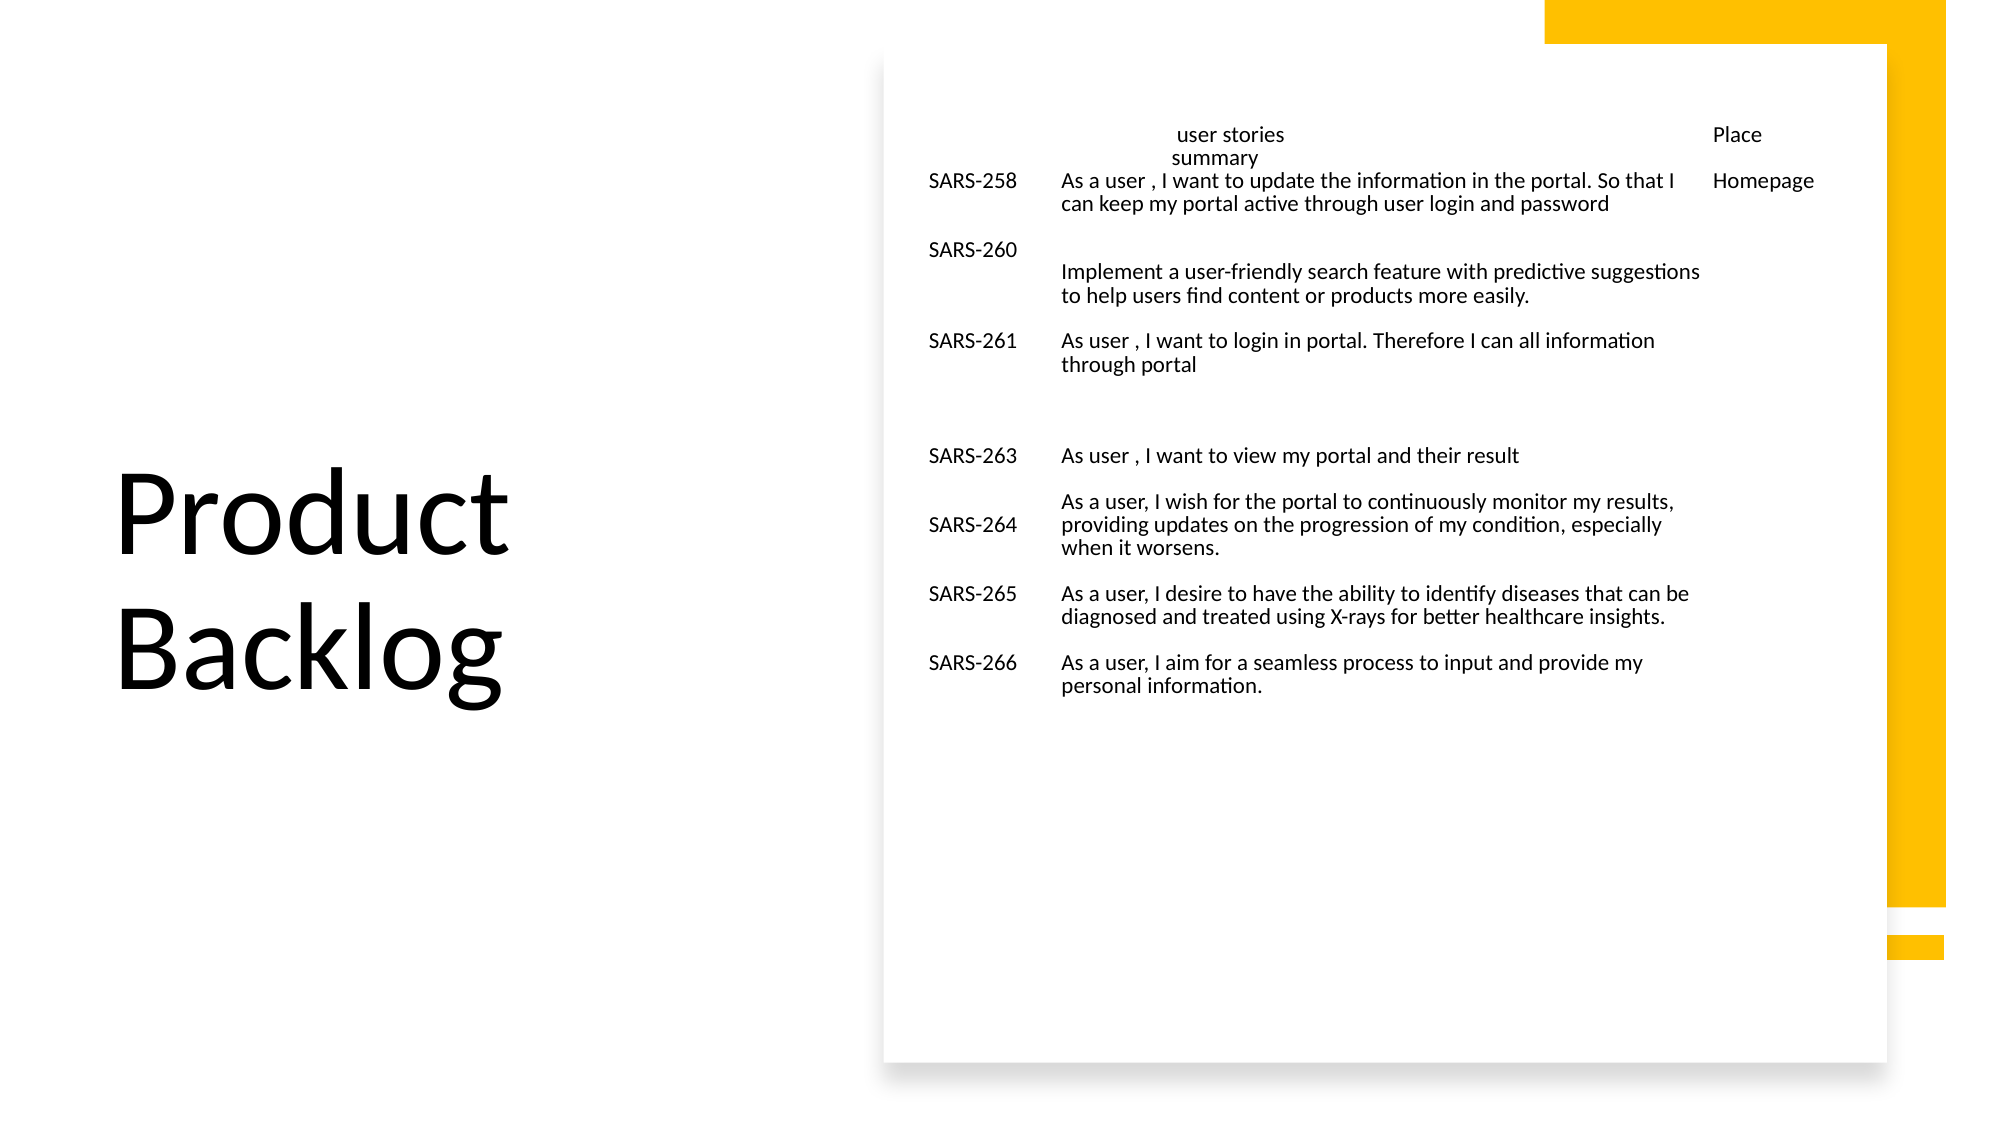

# Product Backlog
| SARS-258 SARS-260 SARS-261 SARS-263 SARS-264 SARS-265 SARS-266 | user stories summary As a user , I want to update the information in the portal. So that I can keep my portal active through user login and password Implement a user-friendly search feature with predictive suggestions to help users find content or products more easily. As user , I want to login in portal. Therefore I can all information through portal As user , I want to view my portal and their result As a user, I wish for the portal to continuously monitor my results, providing updates on the progression of my condition, especially when it worsens. As a user, I desire to have the ability to identify diseases that can be diagnosed and treated using X-rays for better healthcare insights. As a user, I aim for a seamless process to input and provide my personal information. | Place Homepage |
| --- | --- | --- |
26